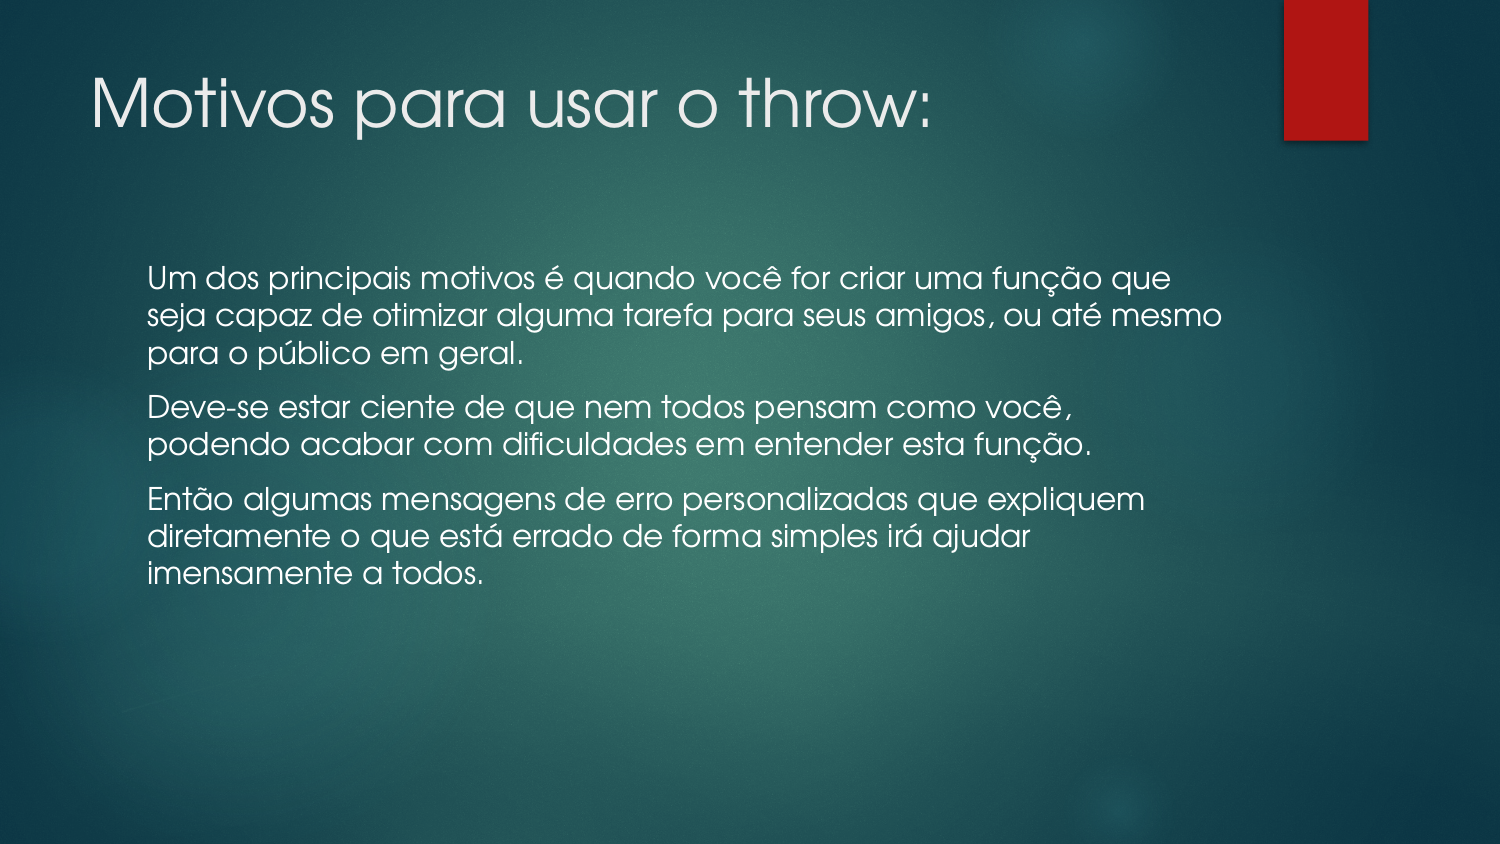

# Motivos para usar o throw:
Um dos principais motivos é quando você for criar uma função que seja capaz de otimizar alguma tarefa para seus amigos, ou até mesmo para o público em geral.
Deve-se estar ciente de que nem todos pensam como você, podendo acabar com dificuldades em entender esta função.
Então algumas mensagens de erro personalizadas que expliquem diretamente o que está errado de forma simples irá ajudar imensamente a todos.